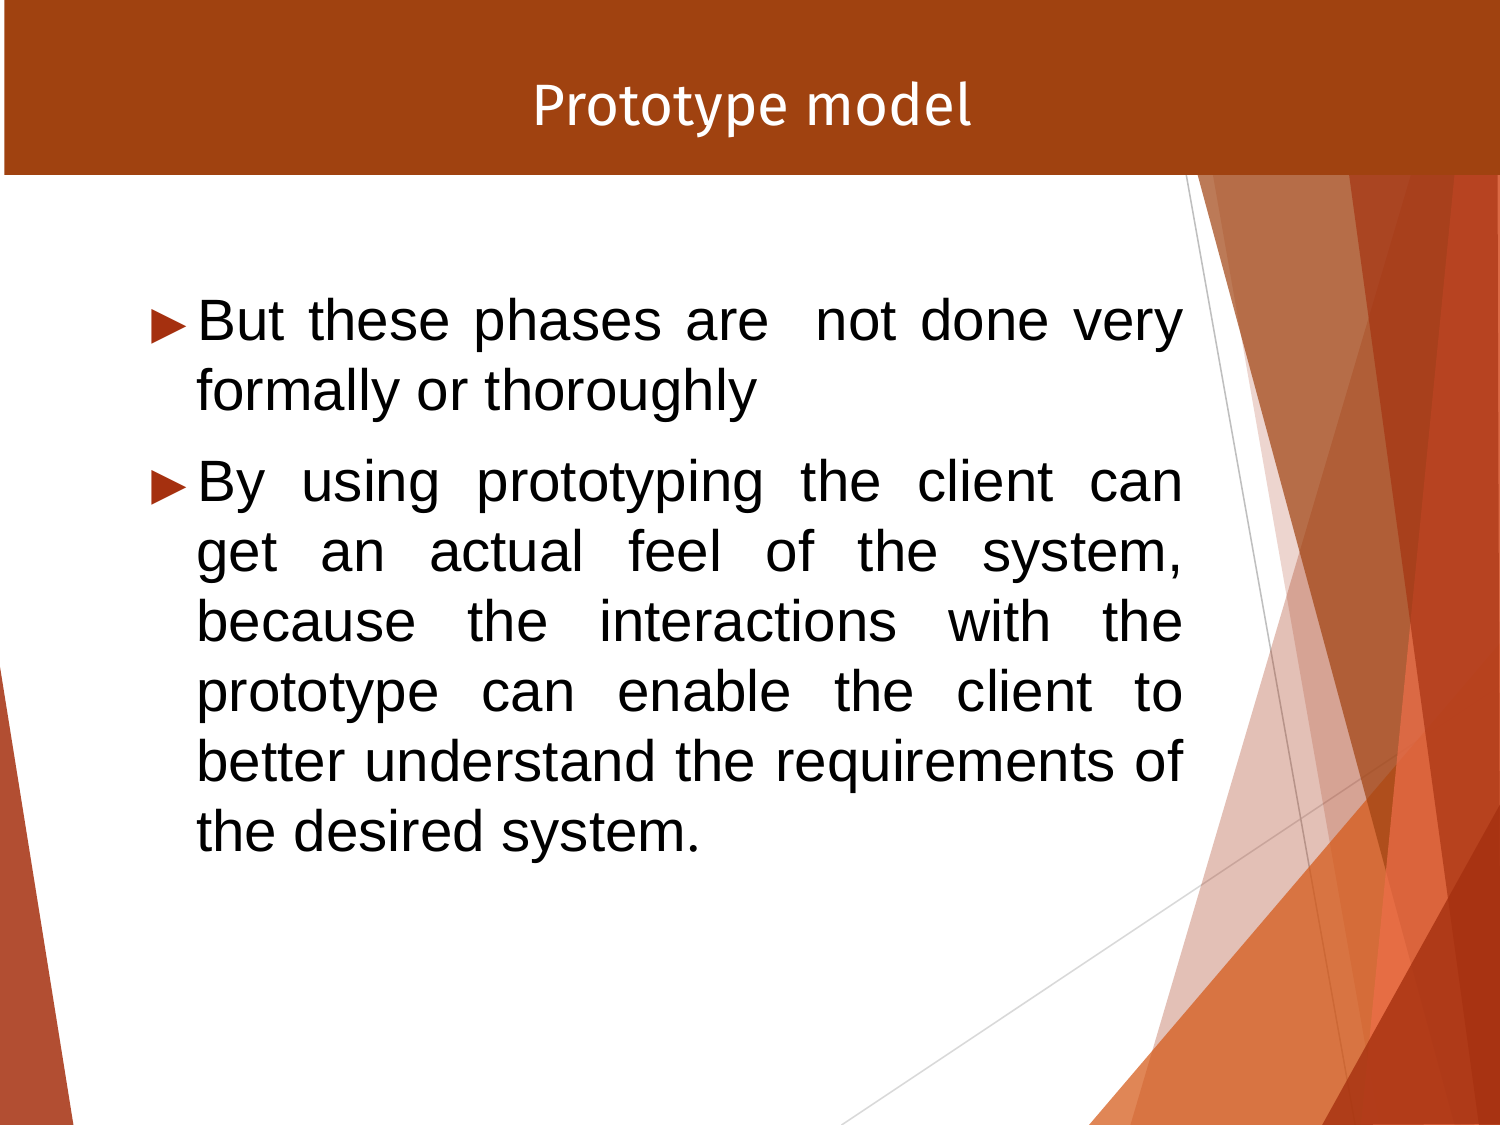

# Prototype model
But these phases are  not done very formally or thoroughly
By using prototyping the client can get an actual feel of the system, because the interactions with the prototype can enable the client to better understand the requirements of the desired system.